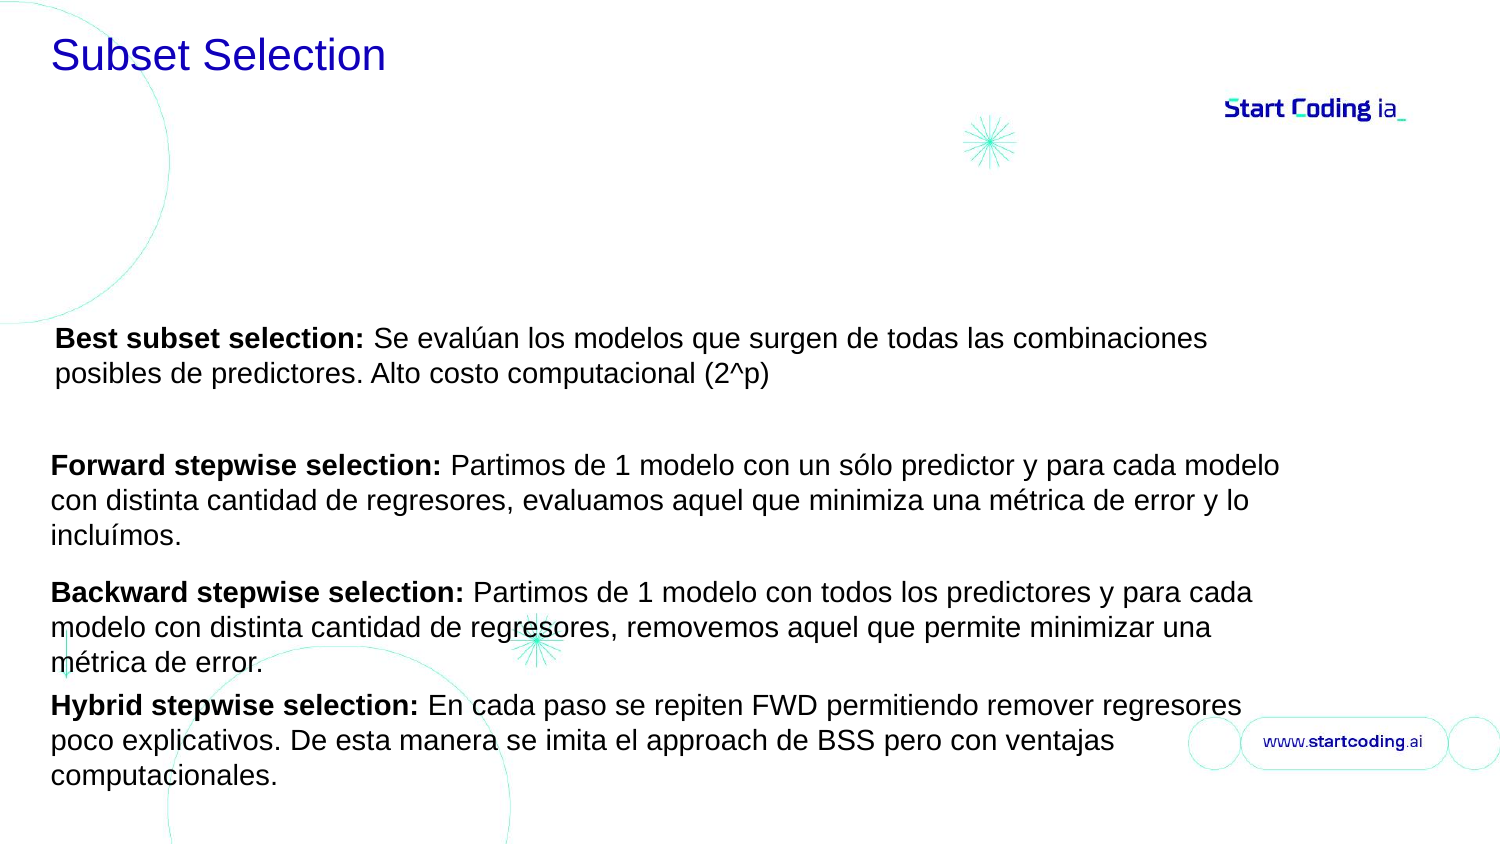

# Subset Selection
Best subset selection: Se evalúan los modelos que surgen de todas las combinaciones posibles de predictores. Alto costo computacional (2^p)
Forward stepwise selection: Partimos de 1 modelo con un sólo predictor y para cada modelo con distinta cantidad de regresores, evaluamos aquel que minimiza una métrica de error y lo incluímos.
Backward stepwise selection: Partimos de 1 modelo con todos los predictores y para cada modelo con distinta cantidad de regresores, removemos aquel que permite minimizar una métrica de error.
Hybrid stepwise selection: En cada paso se repiten FWD permitiendo remover regresores poco explicativos. De esta manera se imita el approach de BSS pero con ventajas computacionales.